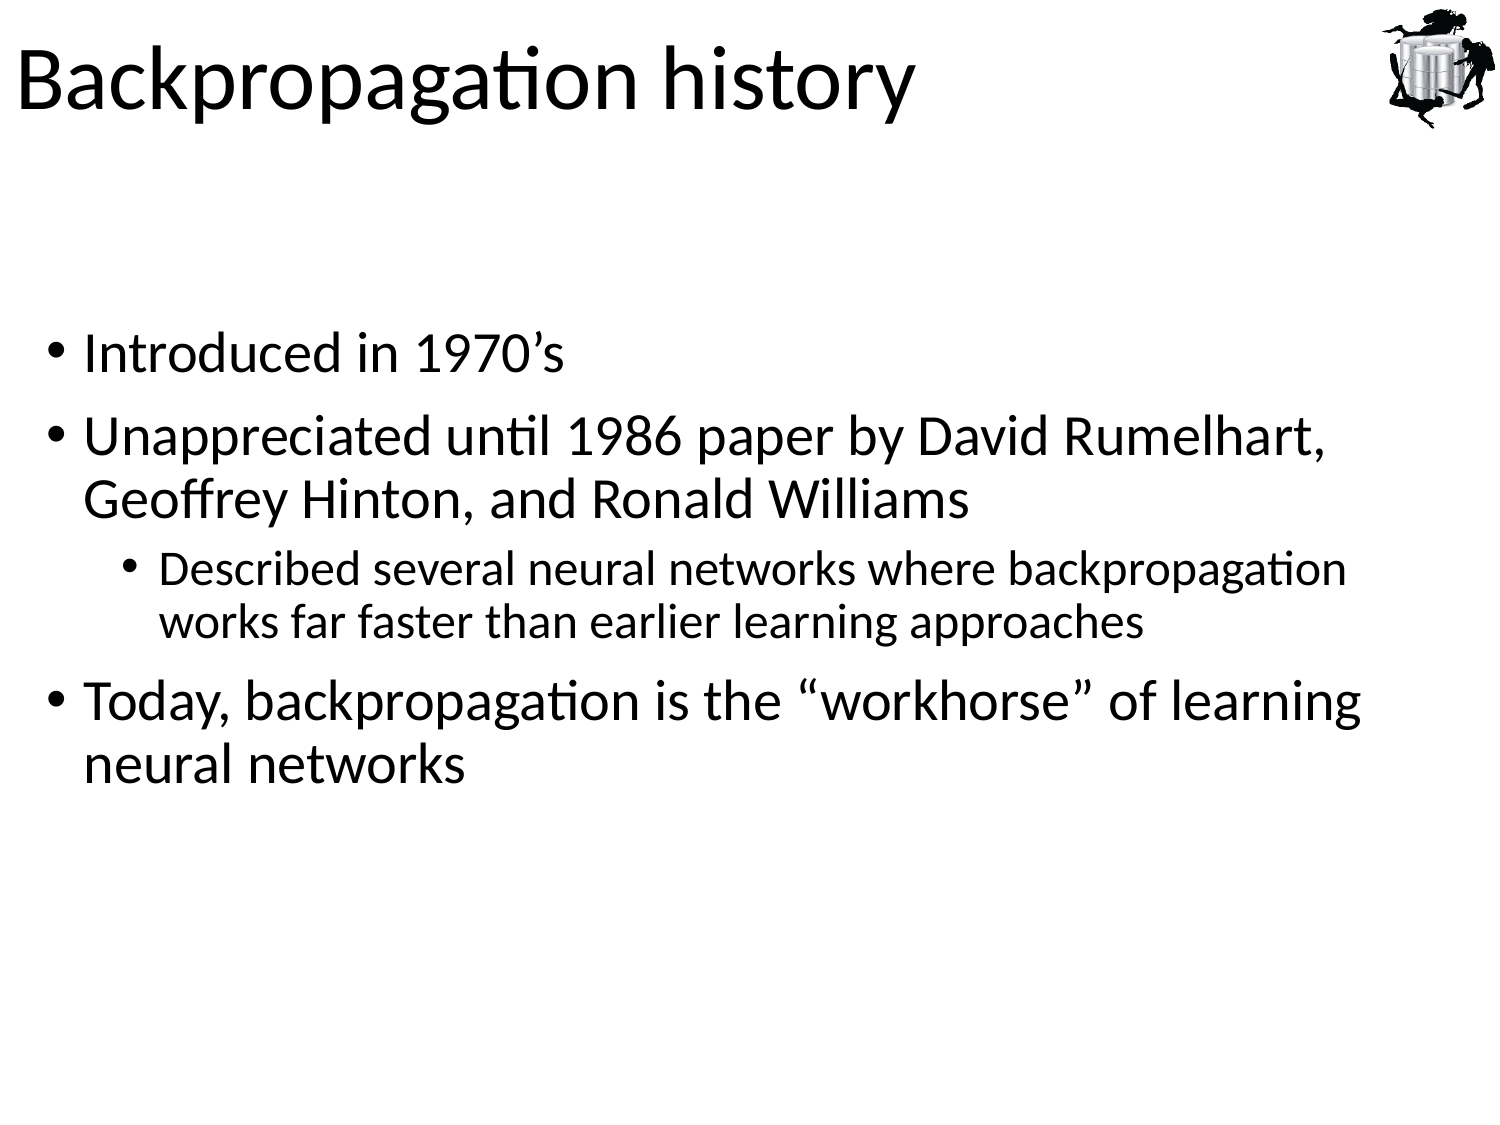

# Backpropagation history
Introduced in 1970’s
Unappreciated until 1986 paper by David Rumelhart, Geoffrey Hinton, and Ronald Williams
Described several neural networks where backpropagation works far faster than earlier learning approaches
Today, backpropagation is the “workhorse” of learning neural networks